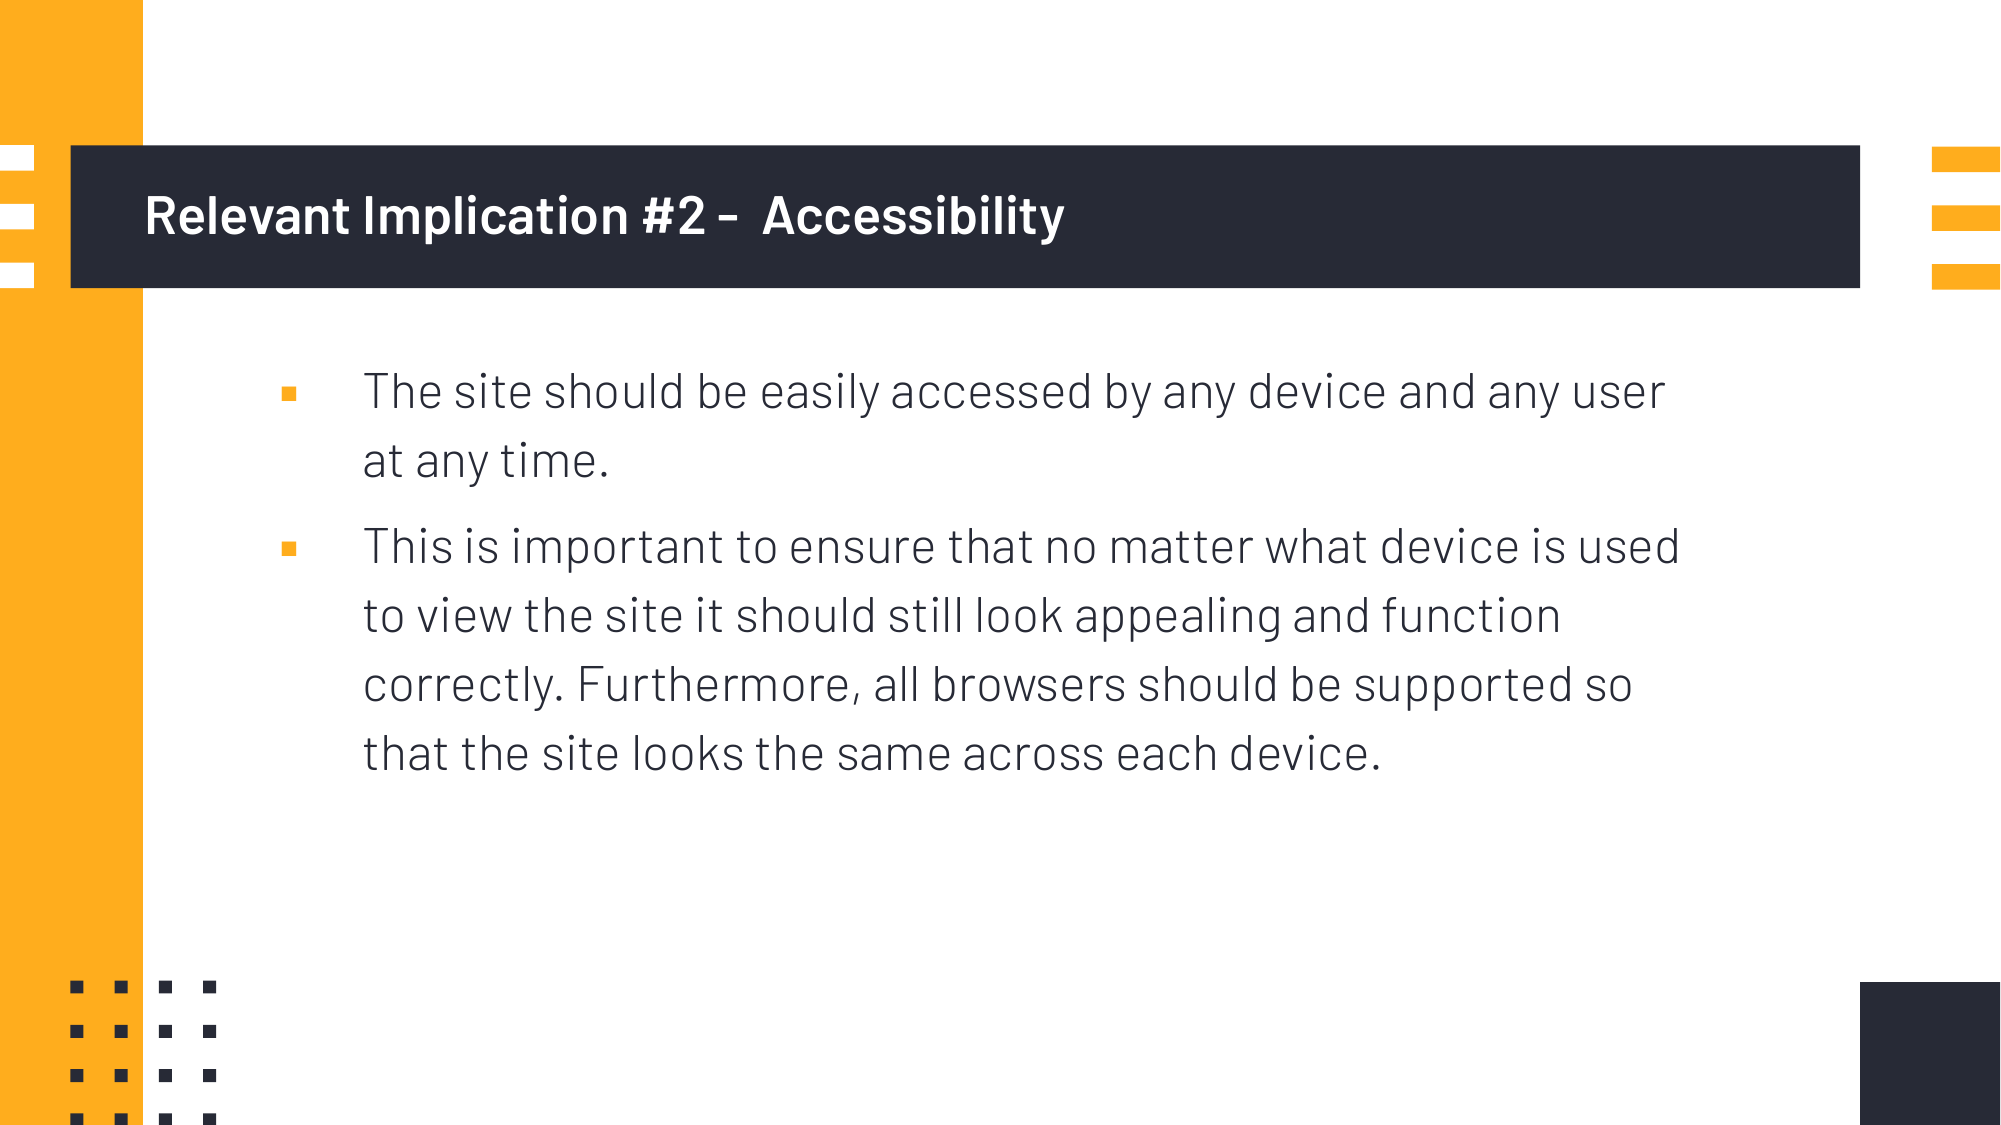

# Relevant Implication #2 -  Accessibility
The site should be easily accessed by any device and any user at any time.
This is important to ensure that no matter what device is used to view the site it should still look appealing and function correctly. Furthermore, all browsers should be supported so that the site looks the same across each device.